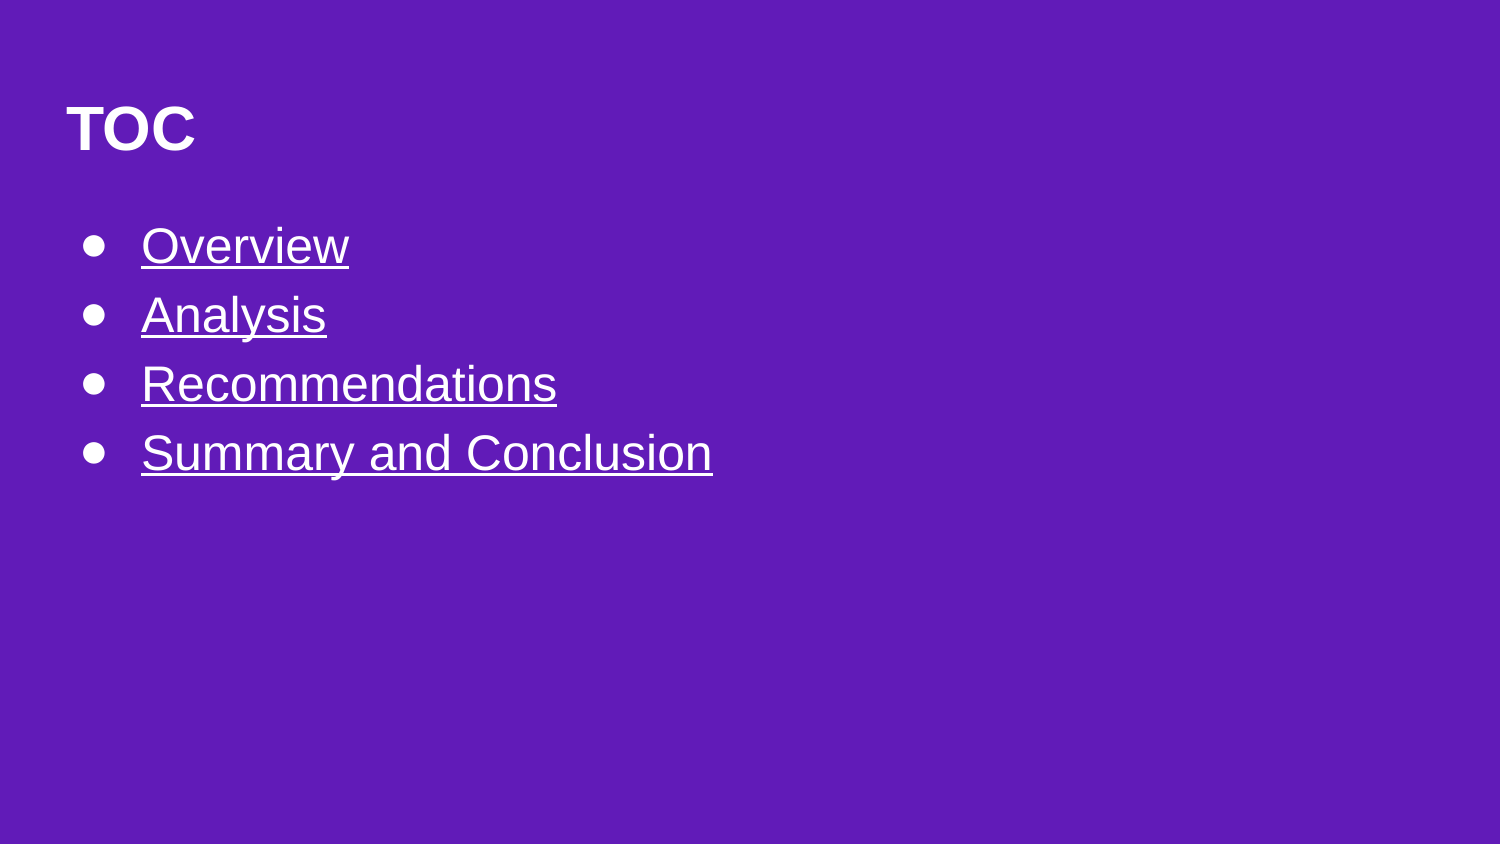

# TOC
Overview
Analysis
Recommendations
Summary and Conclusion